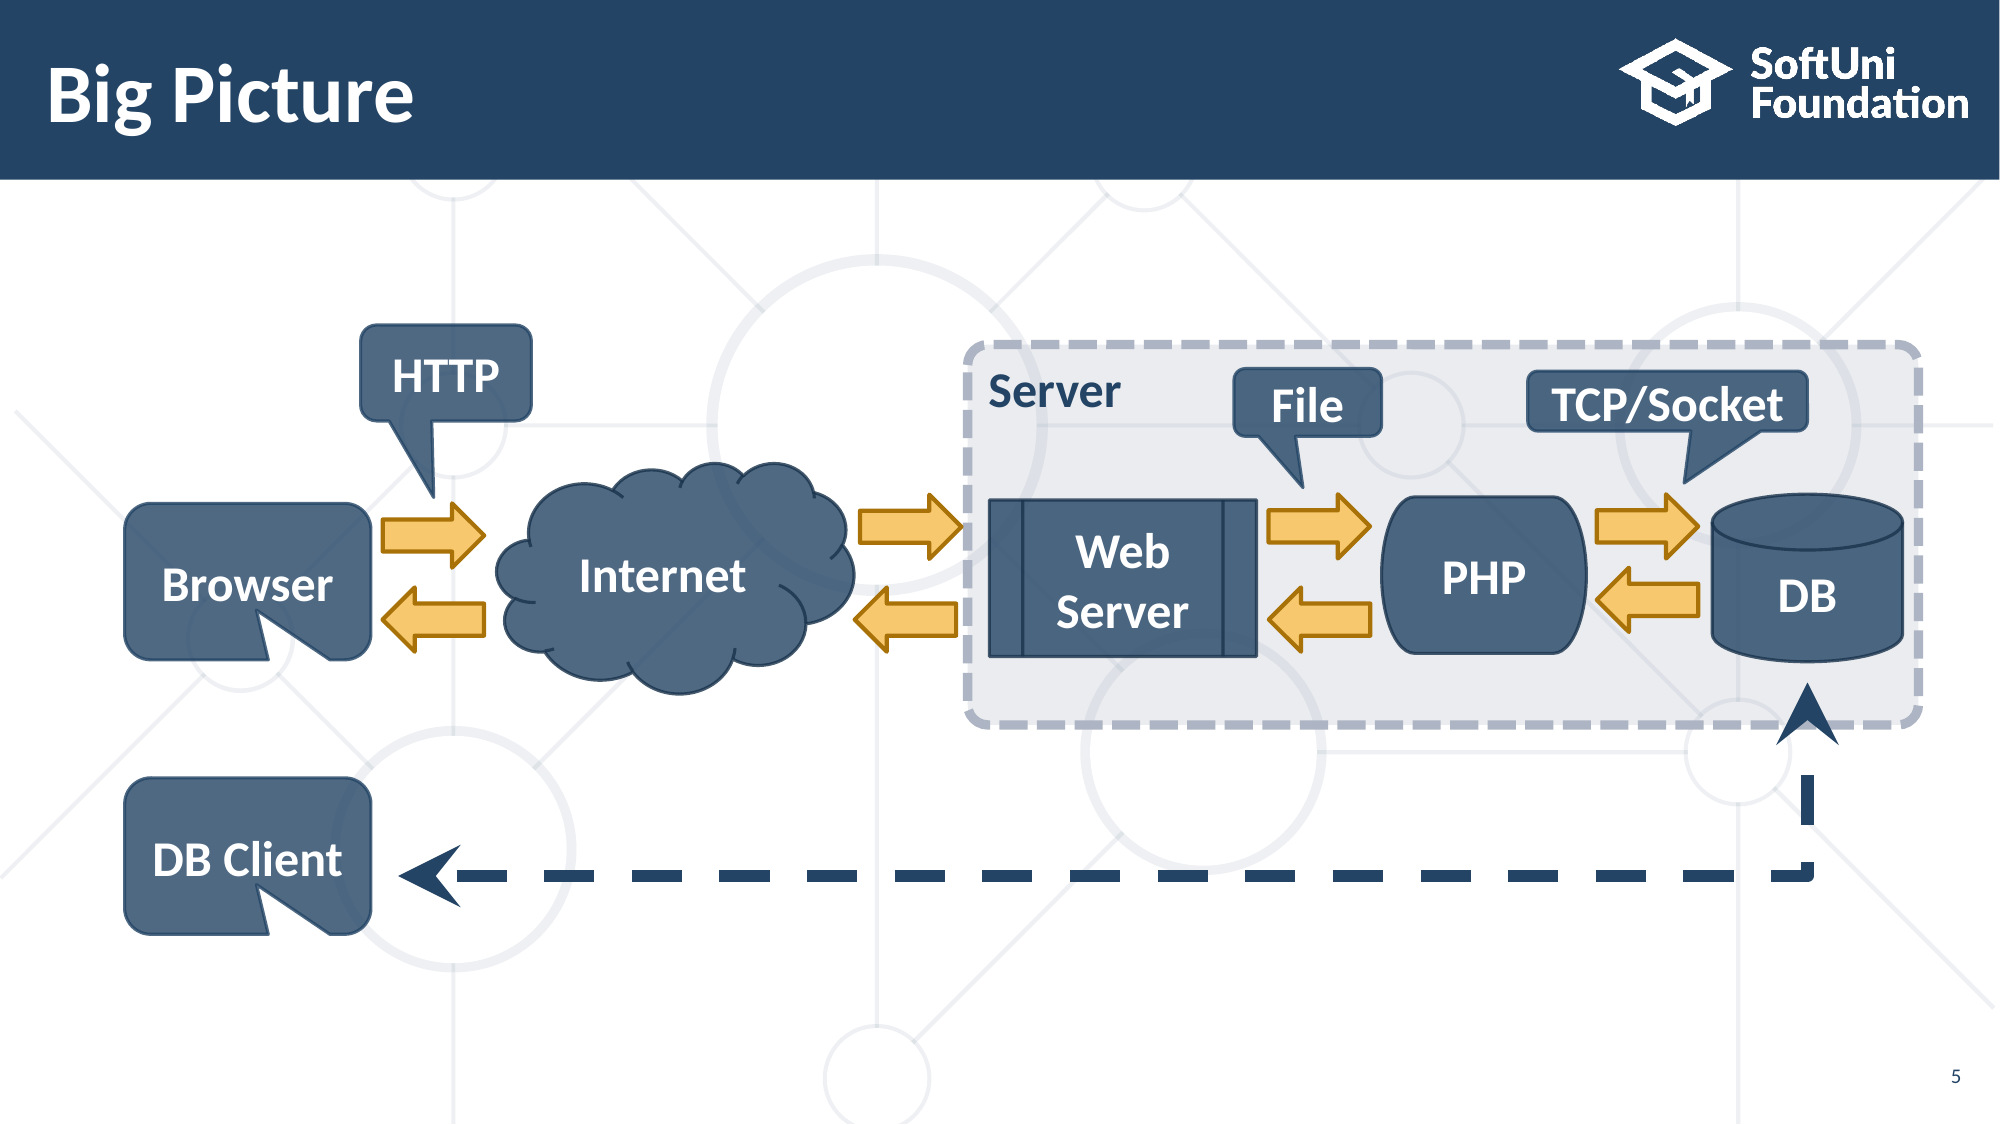

# Big Picture
HTTP
Server
File
TCP/Socket
Internet

DB

PHP
Web
Server
Browser

DB Client
5